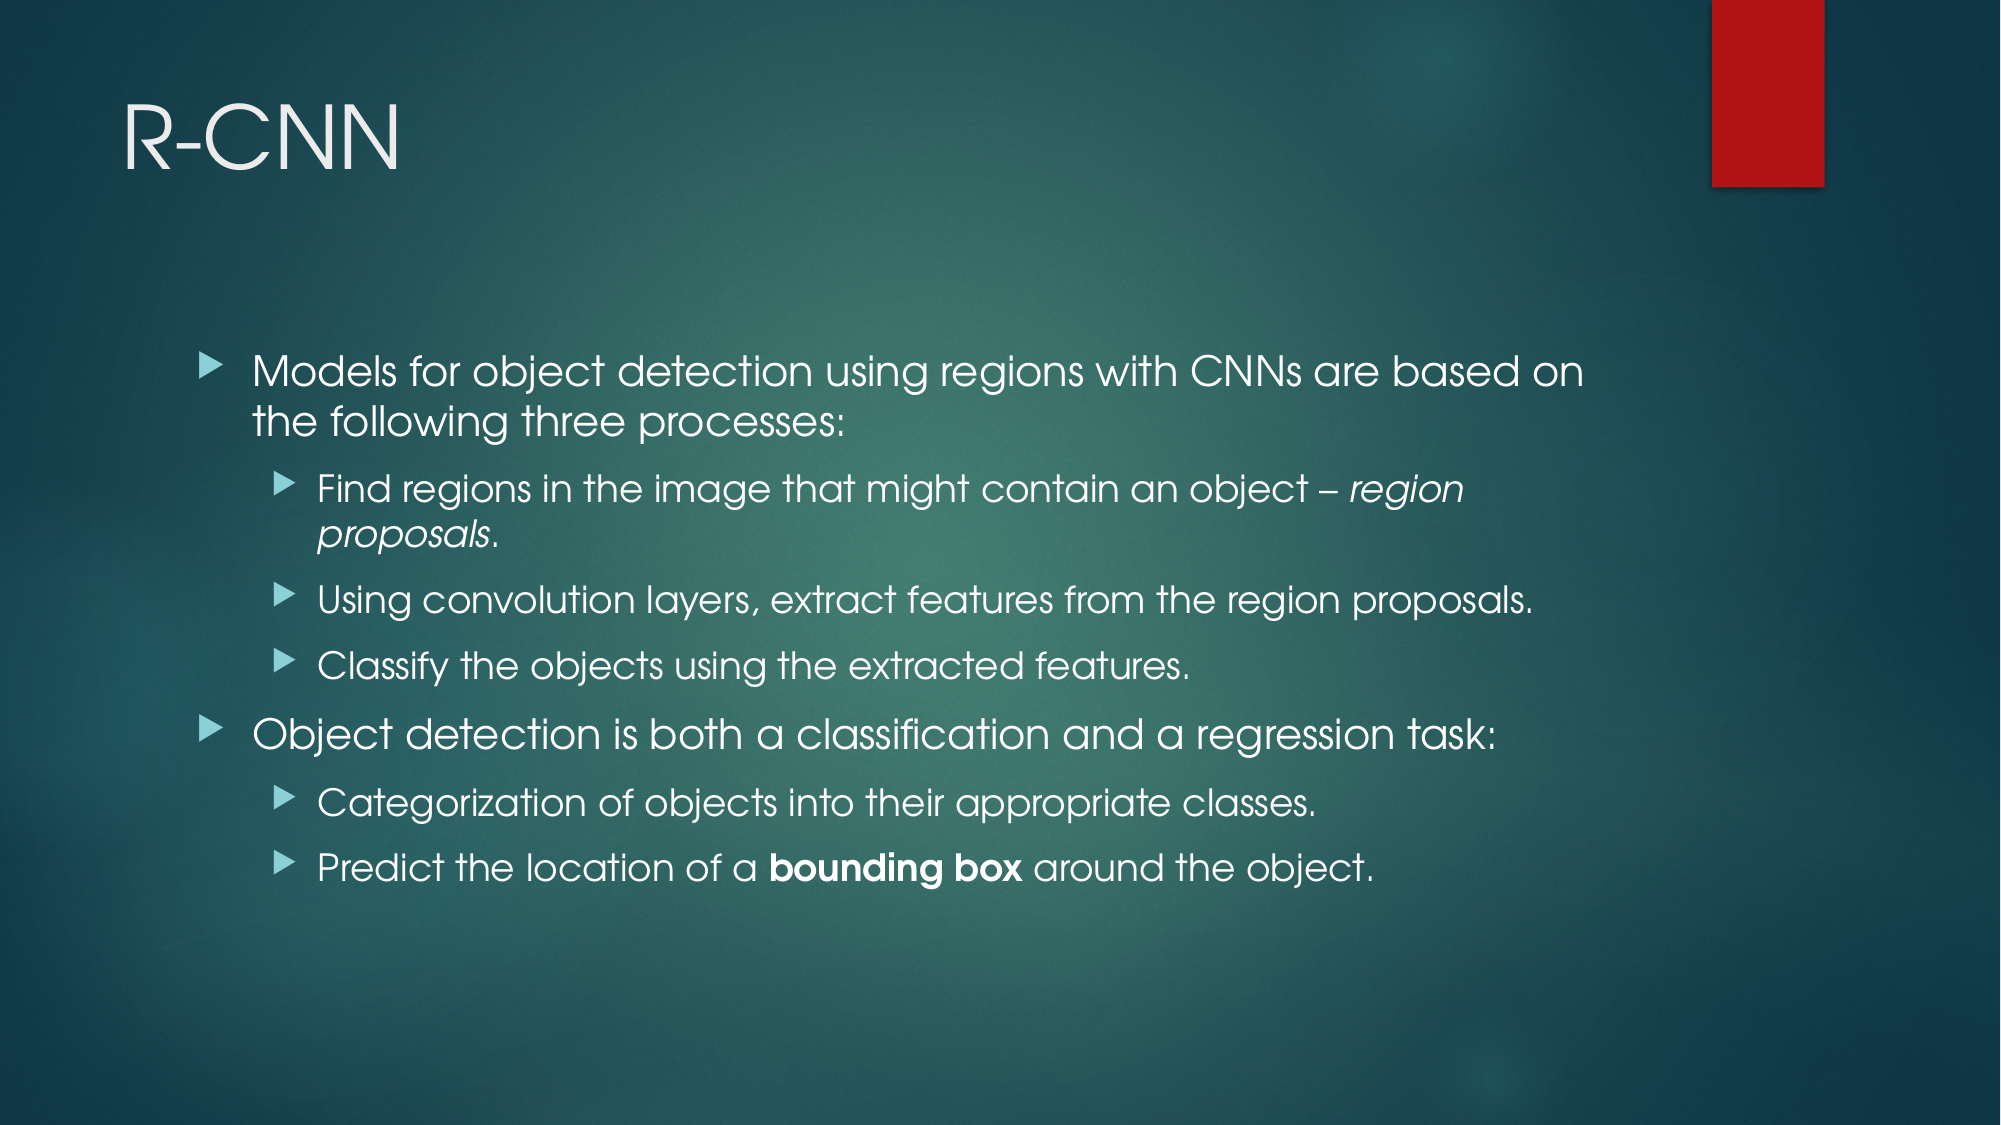

# R-CNN
Models for object detection using regions with CNNs are based on the following three processes:
Find regions in the image that might contain an object – region proposals.
Using convolution layers, extract features from the region proposals.
Classify the objects using the extracted features.
Object detection is both a classification and a regression task:
Categorization of objects into their appropriate classes.
Predict the location of a bounding box around the object.